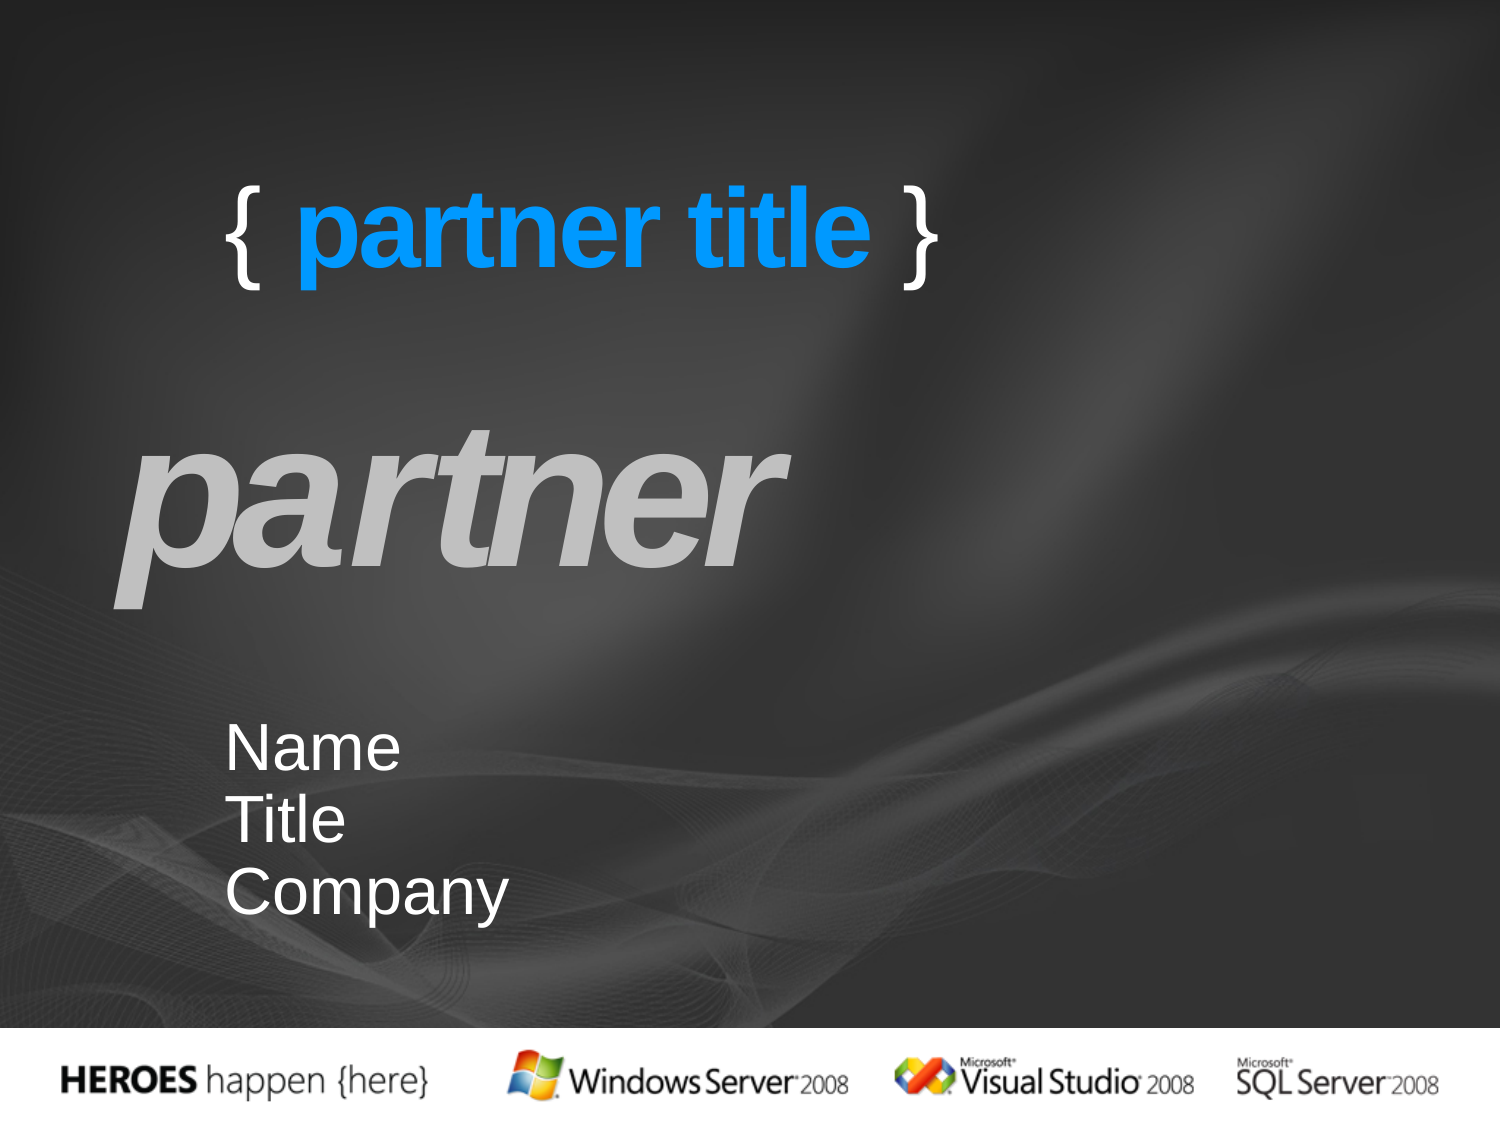

# { partner title }
partner
Name
Title
Company